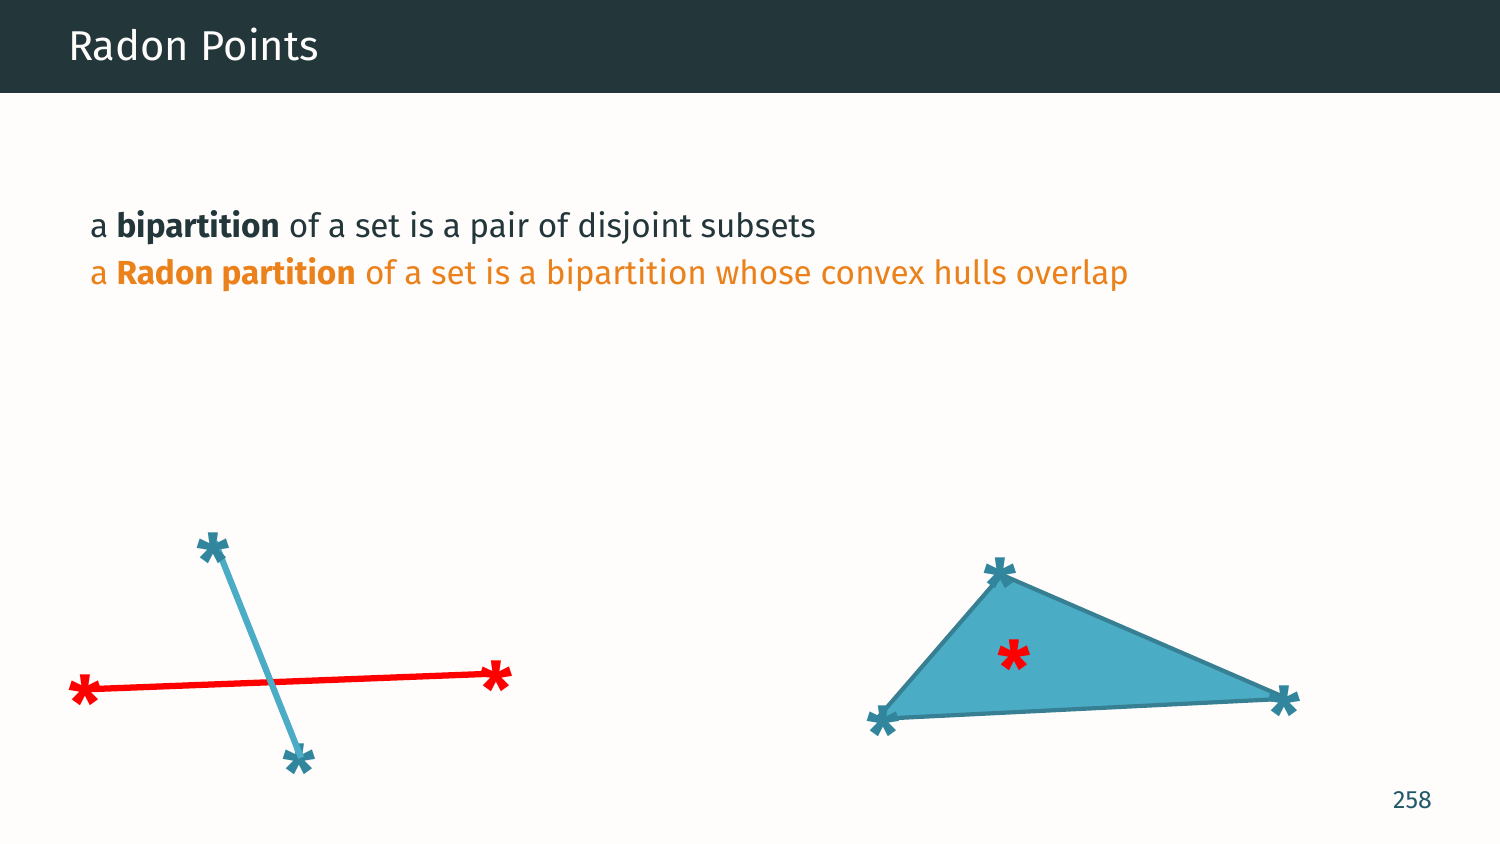

# Radon Points
a bipartition of a set is a pair of disjoint subsets
a Radon partition of a set is a bipartition whose convex hulls overlap

*
*

*
*
*
*
*
*
258